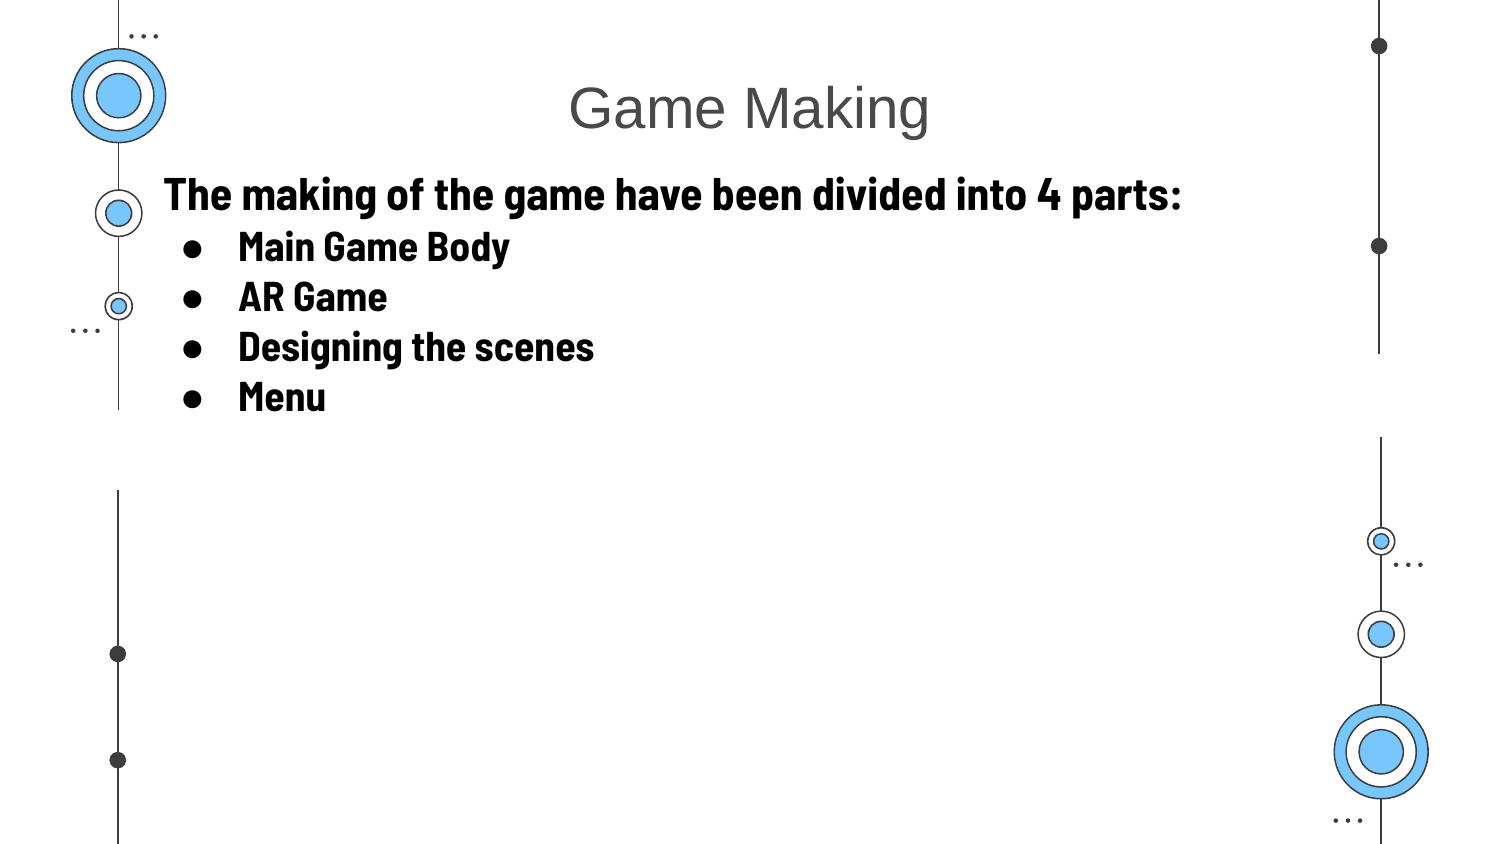

# Game Making
The making of the game have been divided into 4 parts:
Main Game Body
AR Game
Designing the scenes
Menu